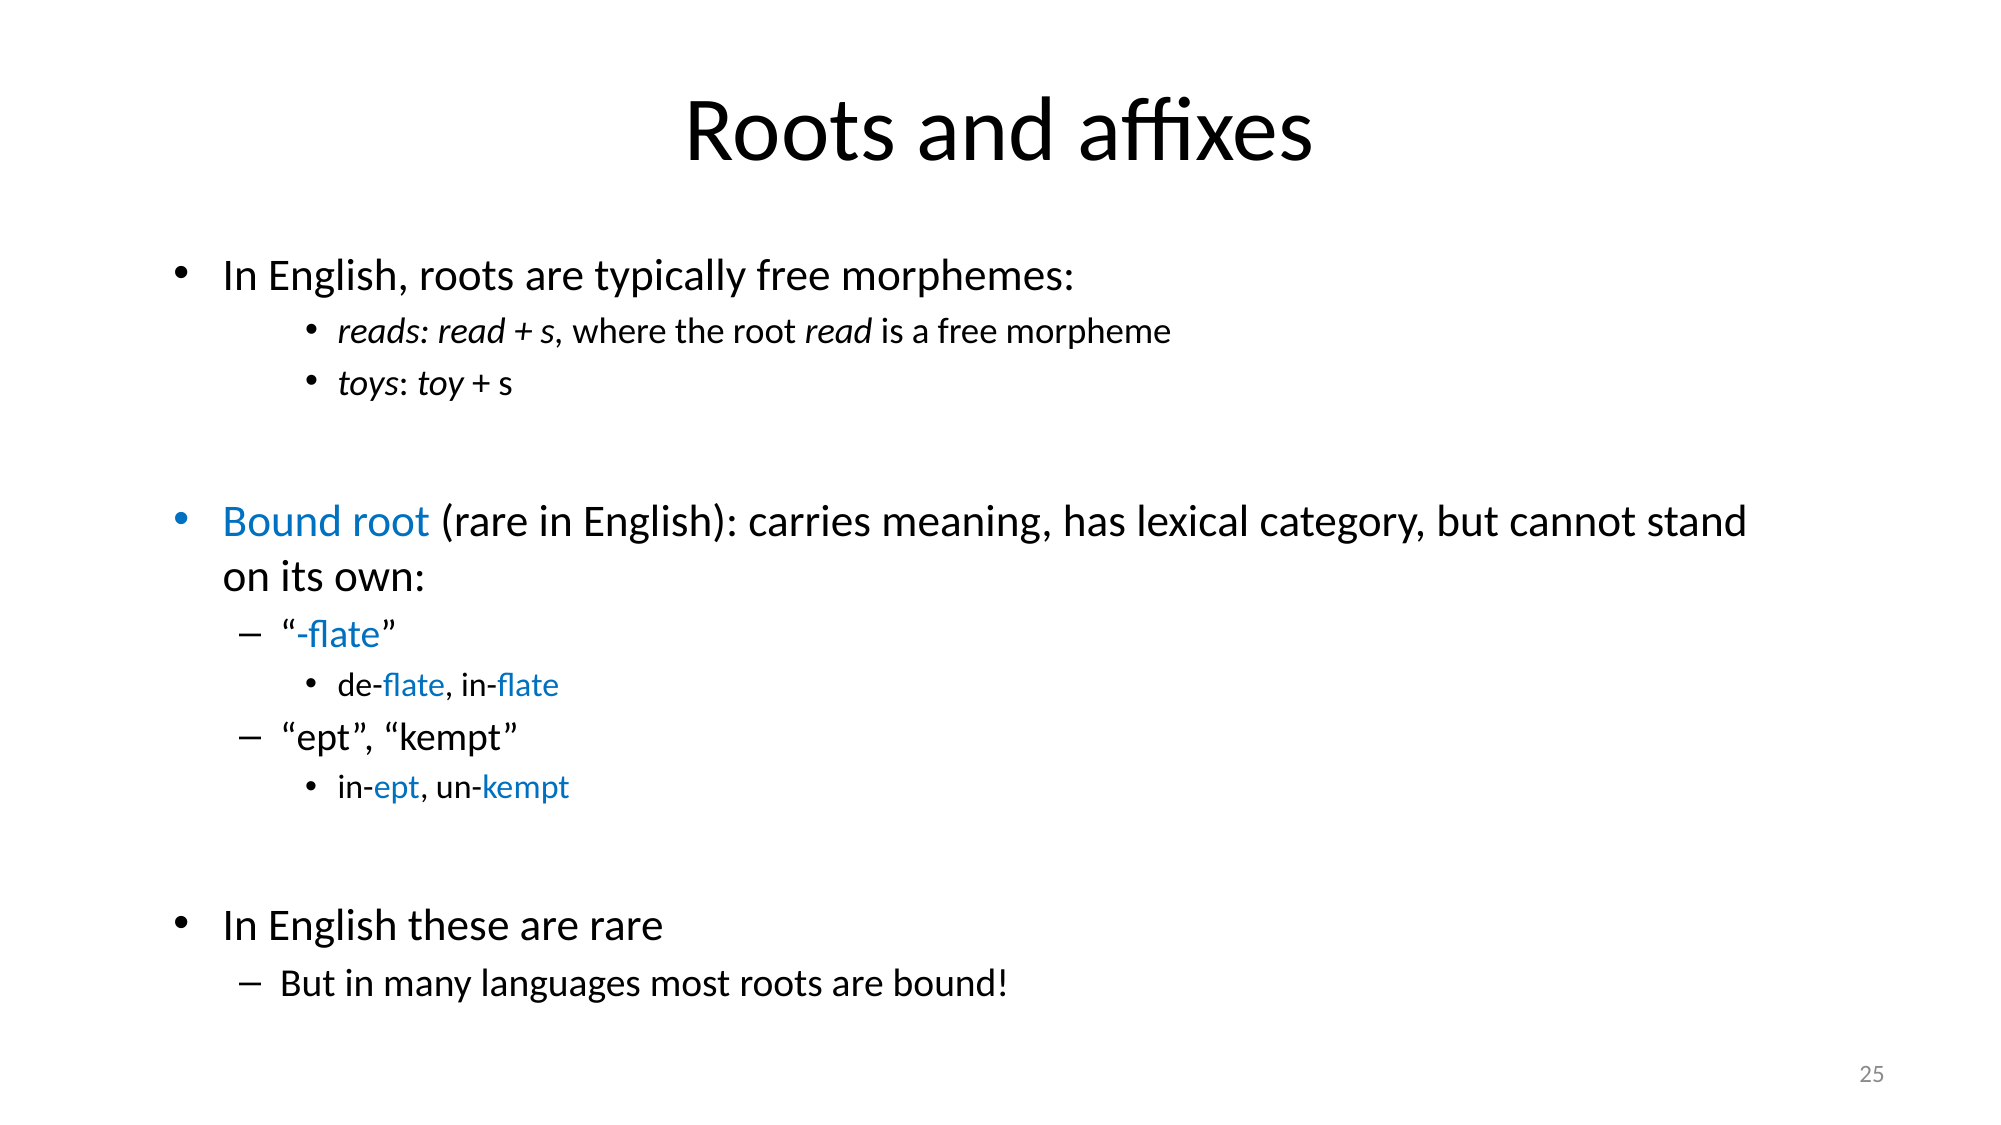

# Roots and affixes
In English, roots are typically free morphemes:
reads: read + s, where the root read is a free morpheme
toys: toy + s

Bound root (rare in English): carries meaning, has lexical category, but cannot stand on its own:
“-flate”
de-flate, in-flate
“ept”, “kempt”
in-ept, un-kempt

In English these are rare
But in many languages most roots are bound!
25